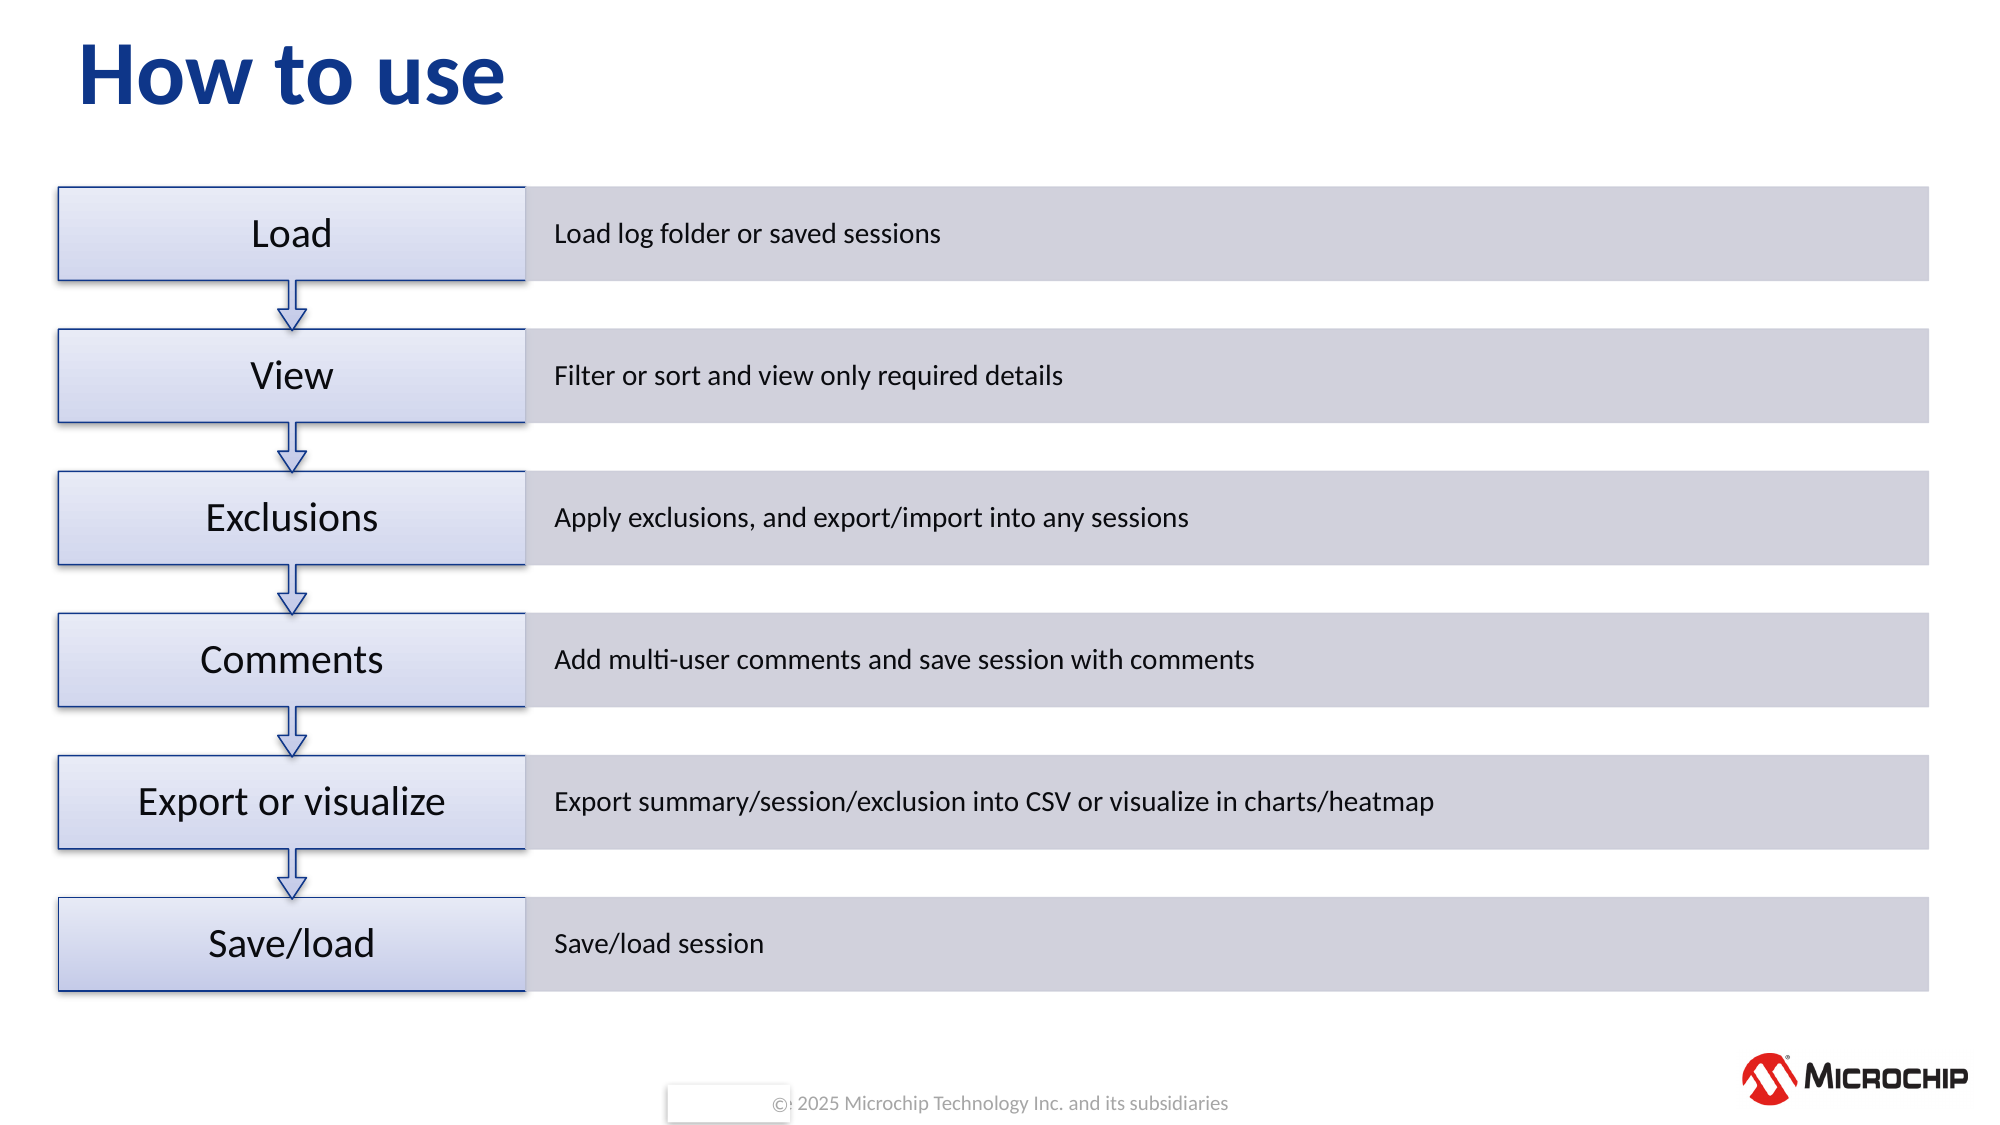

# How to use
Save/load
Save/load session
Export or visualize
Export summary/session/exclusion into CSV or visualize in charts/heatmap
Comments
Add multi-user comments and save session with comments
Exclusions
Apply exclusions, and export/import into any sessions
View
Filter or sort and view only required details
Load
Load log folder or saved sessions